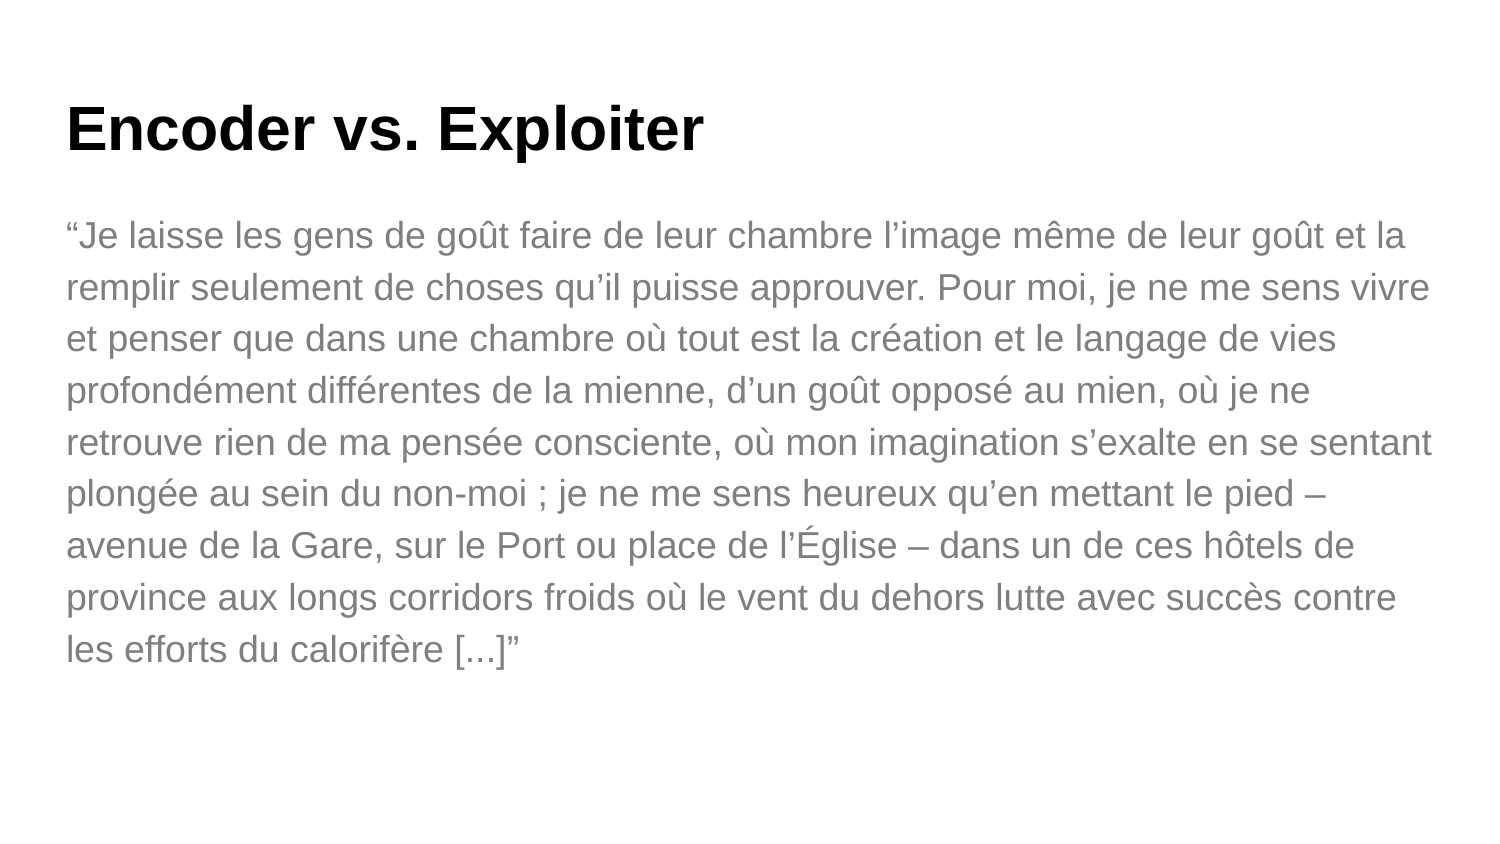

# Encoder vs. Exploiter
“Je laisse les gens de goût faire de leur chambre l’image même de leur goût et la remplir seulement de choses qu’il puisse approuver. Pour moi, je ne me sens vivre et penser que dans une chambre où tout est la création et le langage de vies profondément différentes de la mienne, d’un goût opposé au mien, où je ne retrouve rien de ma pensée consciente, où mon imagination s’exalte en se sentant plongée au sein du non-moi ; je ne me sens heureux qu’en mettant le pied – avenue de la Gare, sur le Port ou place de l’Église – dans un de ces hôtels de province aux longs corridors froids où le vent du dehors lutte avec succès contre les efforts du calorifère [...]”